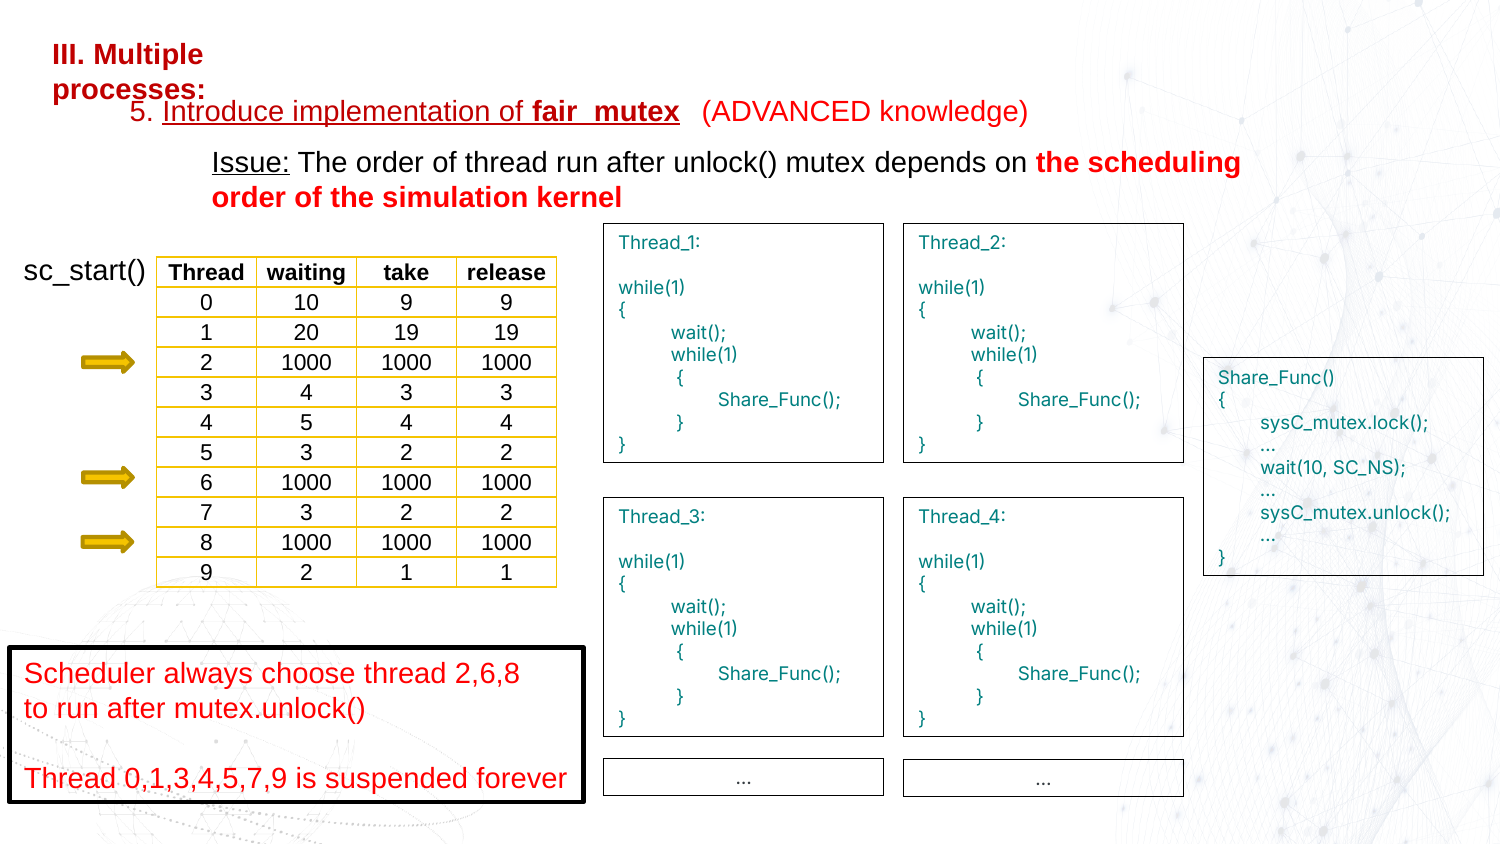

III. Multiple processes:
5. Introduce implementation of fair_mutex
(ADVANCED knowledge)
Issue: The order of thread run after unlock() mutex depends on the scheduling order of the simulation kernel
Thread_1:

while(1)
{
          wait();
          while(1)
           {
                   Share_Func();
           }
}
Thread_2:

while(1)
{
          wait();
          while(1)
           {
                   Share_Func();
           }
}
sc_start()
| Thread | waiting | take | release |
| --- | --- | --- | --- |
| 0 | 10 | 9 | 9 |
| 1 | 20 | 19 | 19 |
| 2 | 1000 | 1000 | 1000 |
| 3 | 4 | 3 | 3 |
| 4 | 5 | 4 | 4 |
| 5 | 3 | 2 | 2 |
| 6 | 1000 | 1000 | 1000 |
| 7 | 3 | 2 | 2 |
| 8 | 1000 | 1000 | 1000 |
| 9 | 2 | 1 | 1 |

Share_Func()
{
        sysC_mutex.lock();
        …
        wait(10, SC_NS);
        …
        sysC_mutex.unlock();
        …
}

Thread_3:

while(1)
{
          wait();
          while(1)
           {
                   Share_Func();
           }
}
Thread_4:

while(1)
{
          wait();
          while(1)
           {
                   Share_Func();
           }
}

Scheduler always choose thread 2,6,8
to run after mutex.unlock()

Thread 0,1,3,4,5,7,9 is suspended forever
…
…